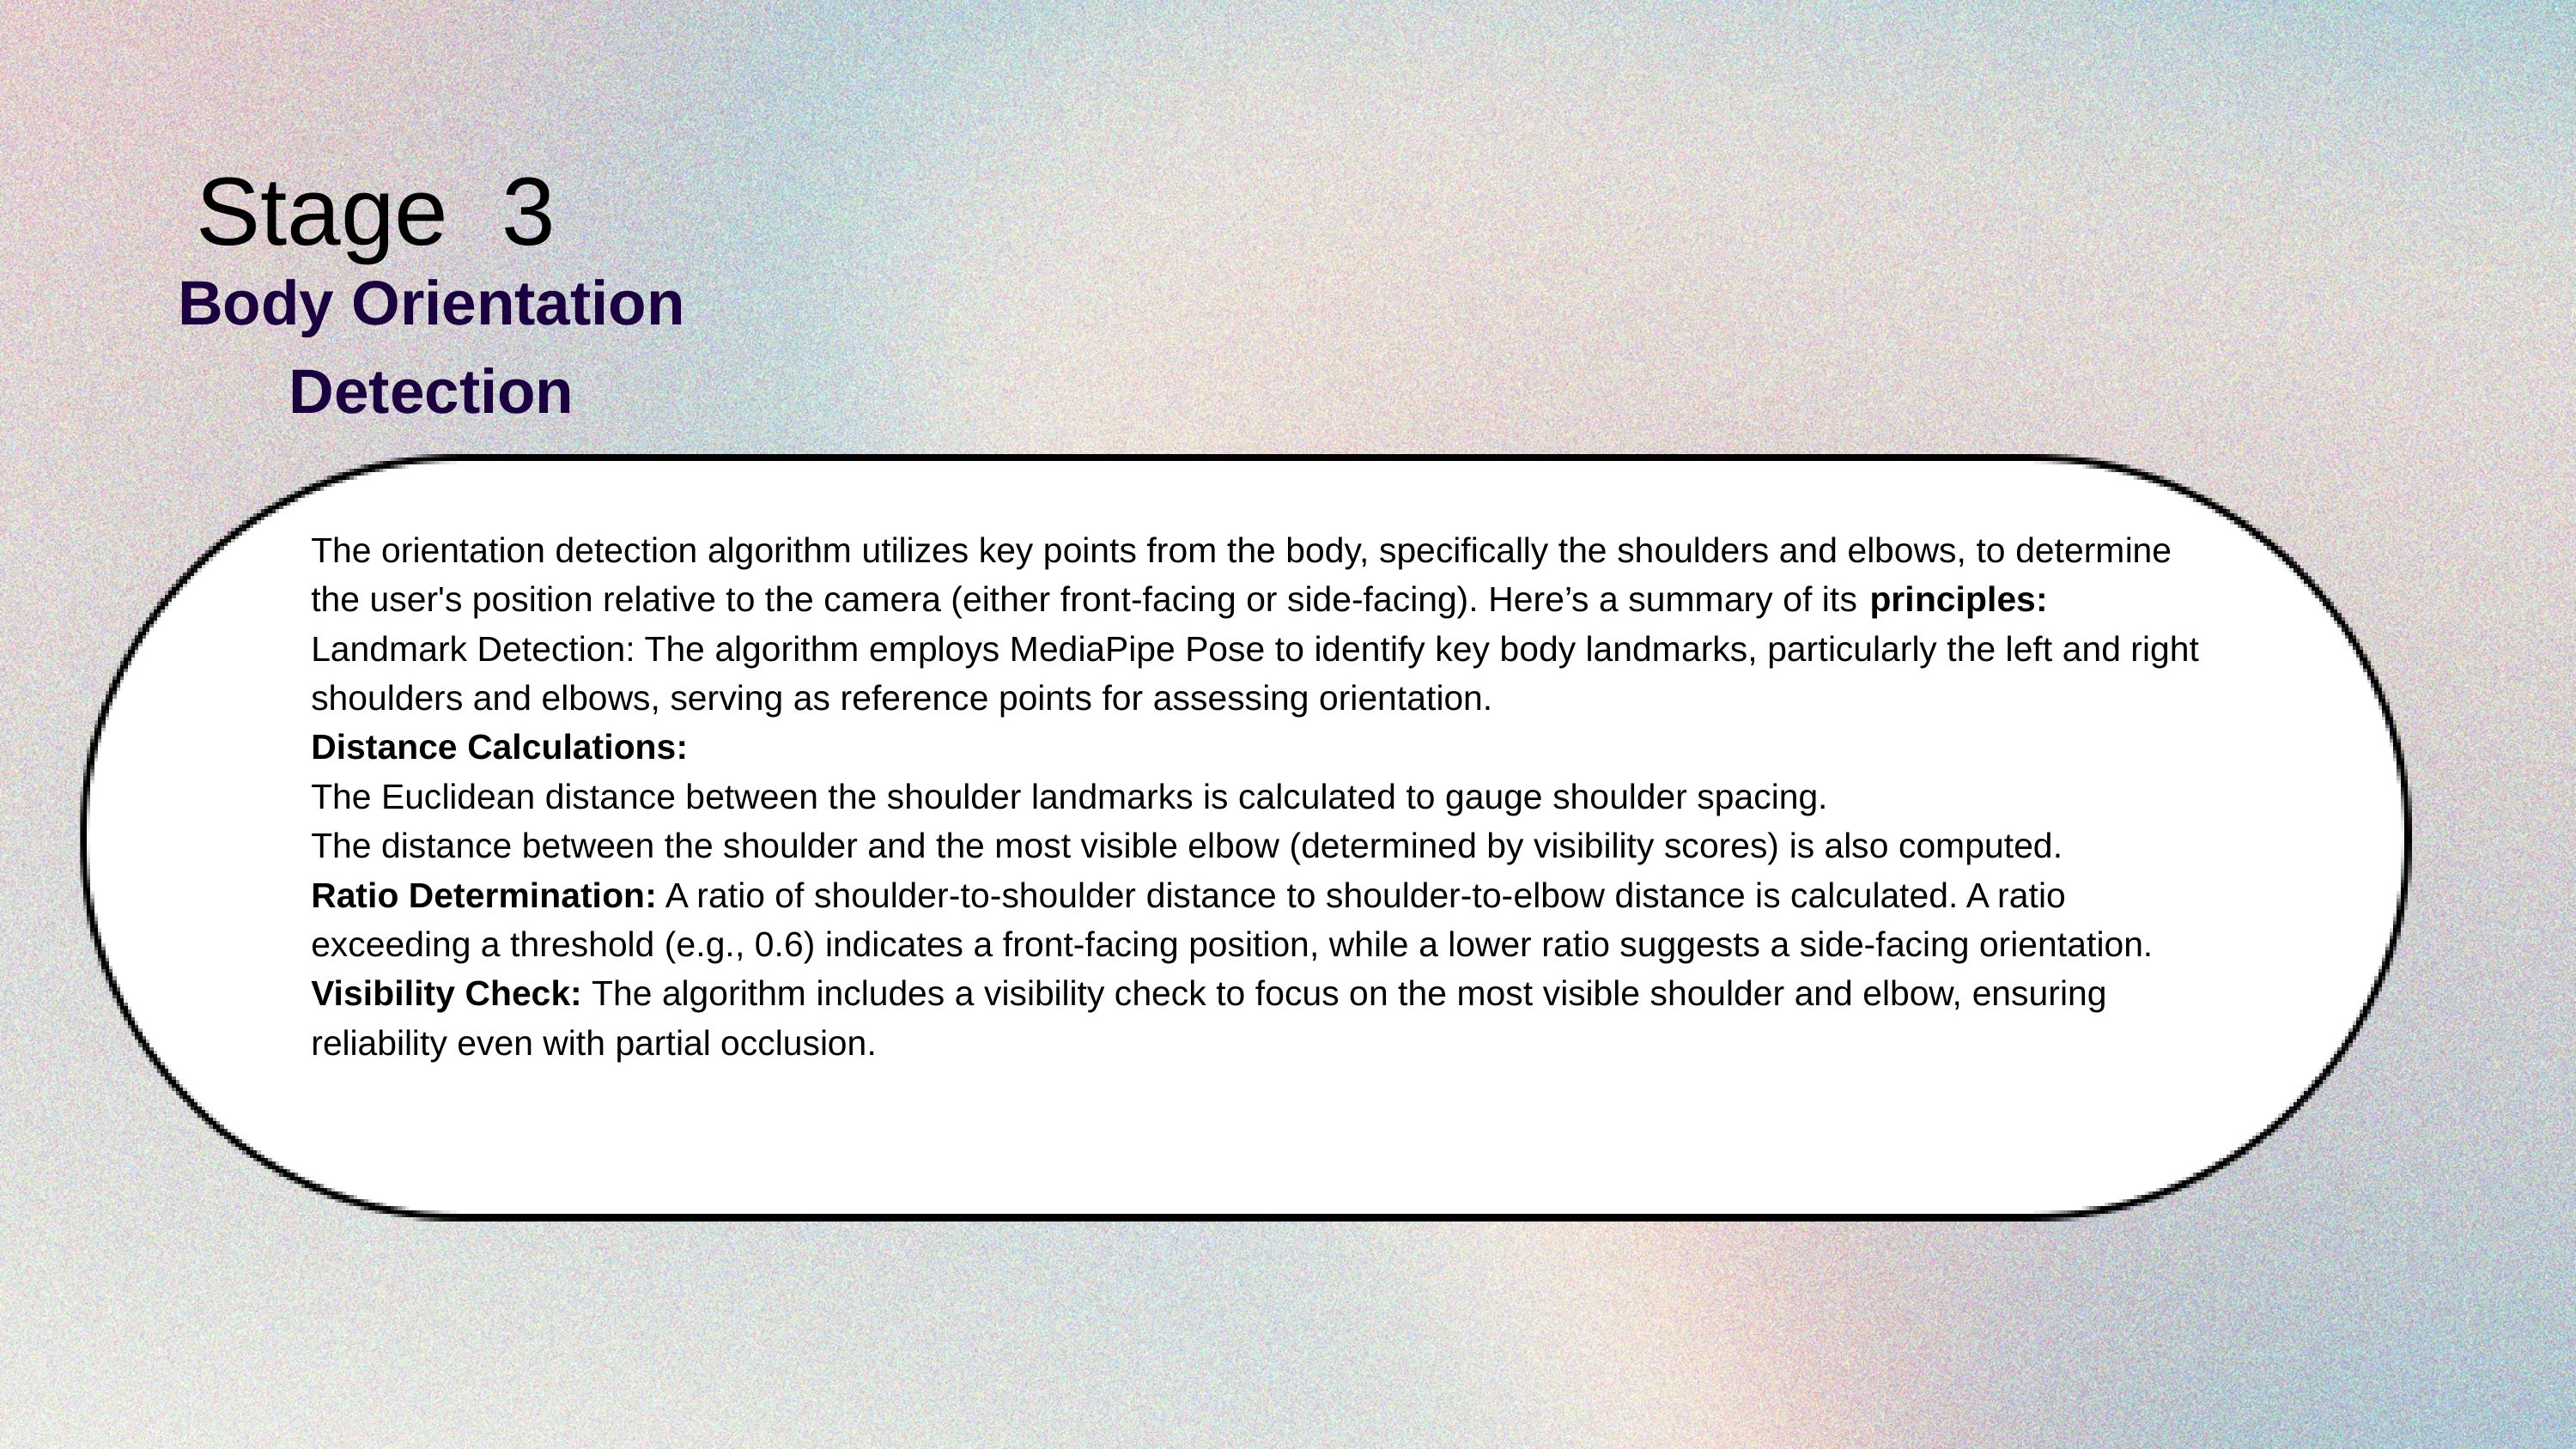

Stage  3
Body Orientation
Detection

The orientation detection algorithm utilizes key points from the body, specifically the shoulders and elbows, to determine the user's position relative to the camera (either front-facing or side-facing). Here’s a summary of its principles:
Landmark Detection: The algorithm employs MediaPipe Pose to identify key body landmarks, particularly the left and right shoulders and elbows, serving as reference points for assessing orientation.
Distance Calculations:
The Euclidean distance between the shoulder landmarks is calculated to gauge shoulder spacing.
The distance between the shoulder and the most visible elbow (determined by visibility scores) is also computed.
Ratio Determination: A ratio of shoulder-to-shoulder distance to shoulder-to-elbow distance is calculated. A ratio exceeding a threshold (e.g., 0.6) indicates a front-facing position, while a lower ratio suggests a side-facing orientation.
Visibility Check: The algorithm includes a visibility check to focus on the most visible shoulder and elbow, ensuring reliability even with partial occlusion.